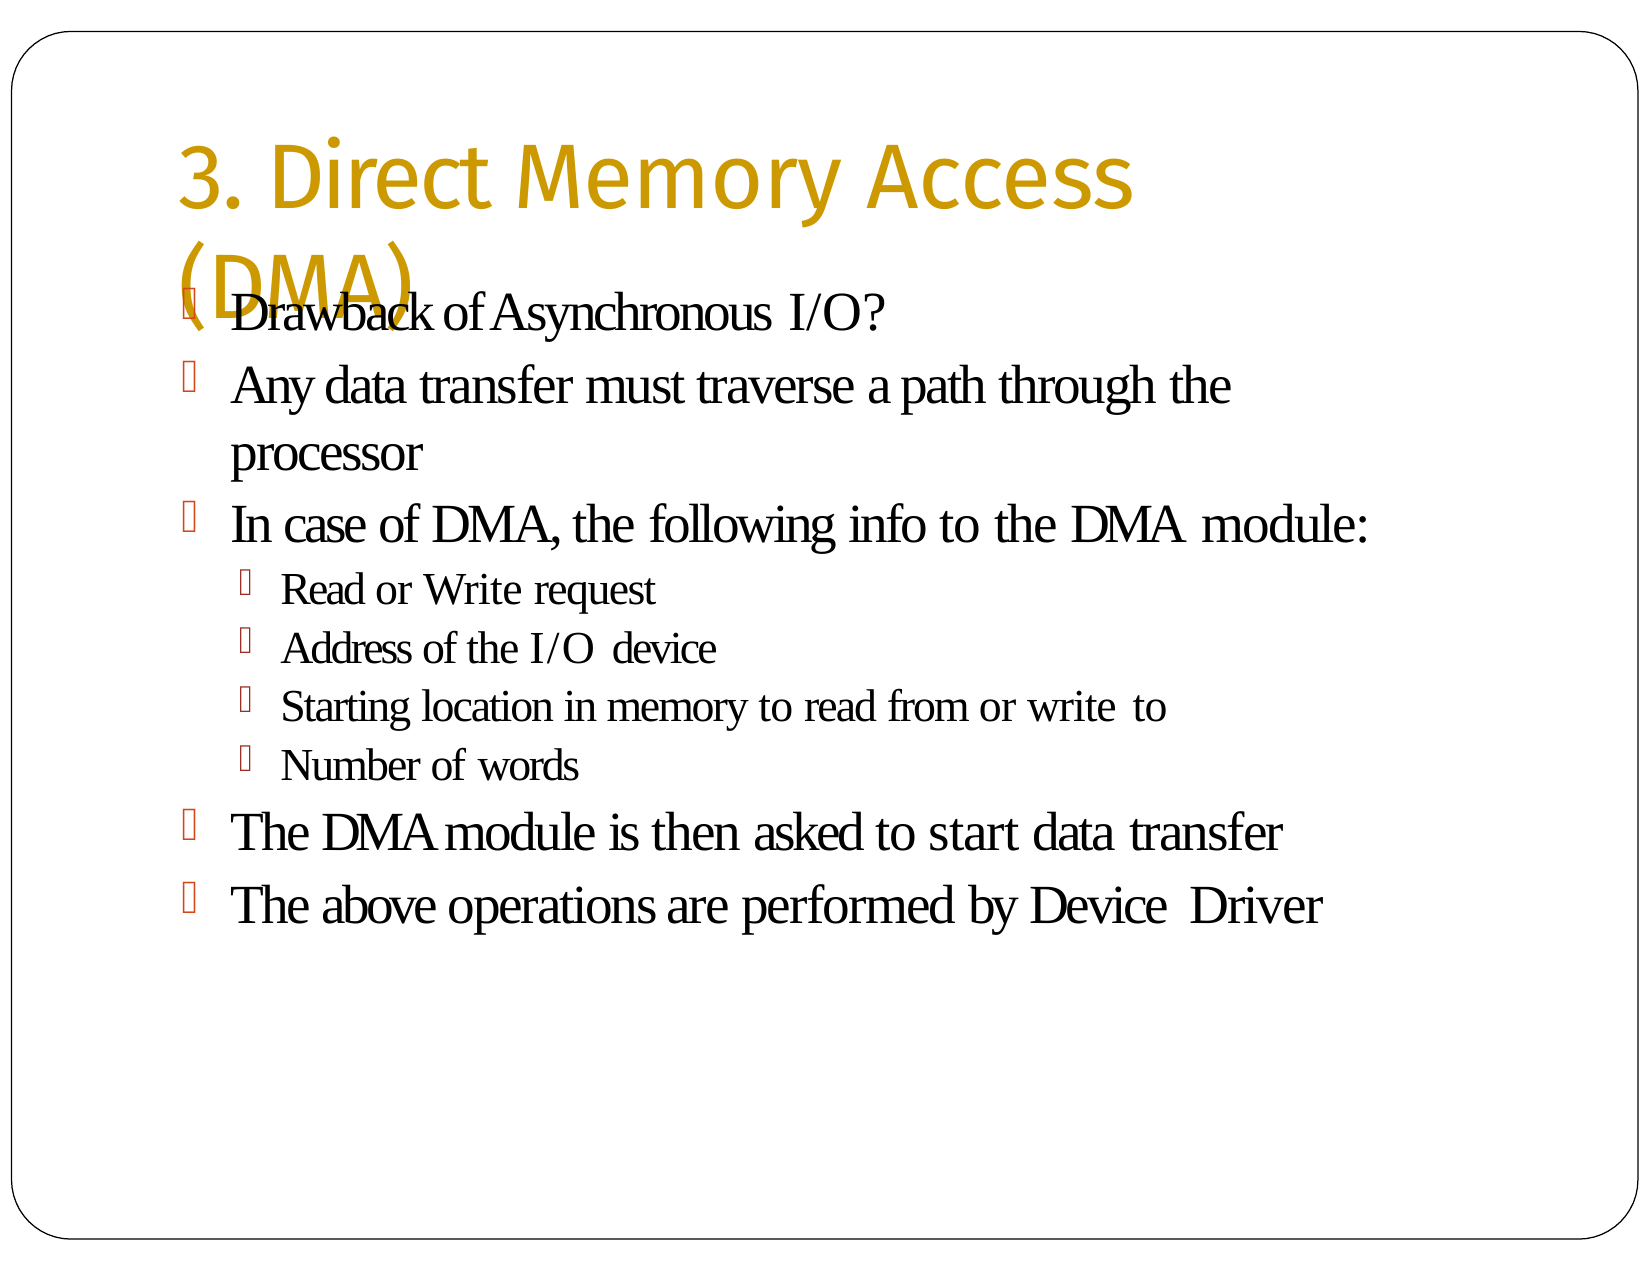

# 3. Direct Memory Access (DMA)
Drawback of Asynchronous I/O?
Any data transfer must traverse a path through the processor
In case of DMA, the following info to the DMA module:
Read or Write request
Address of the I/O device
Starting location in memory to read from or write to
Number of words
The DMA module is then asked to start data transfer
The above operations are performed by Device Driver